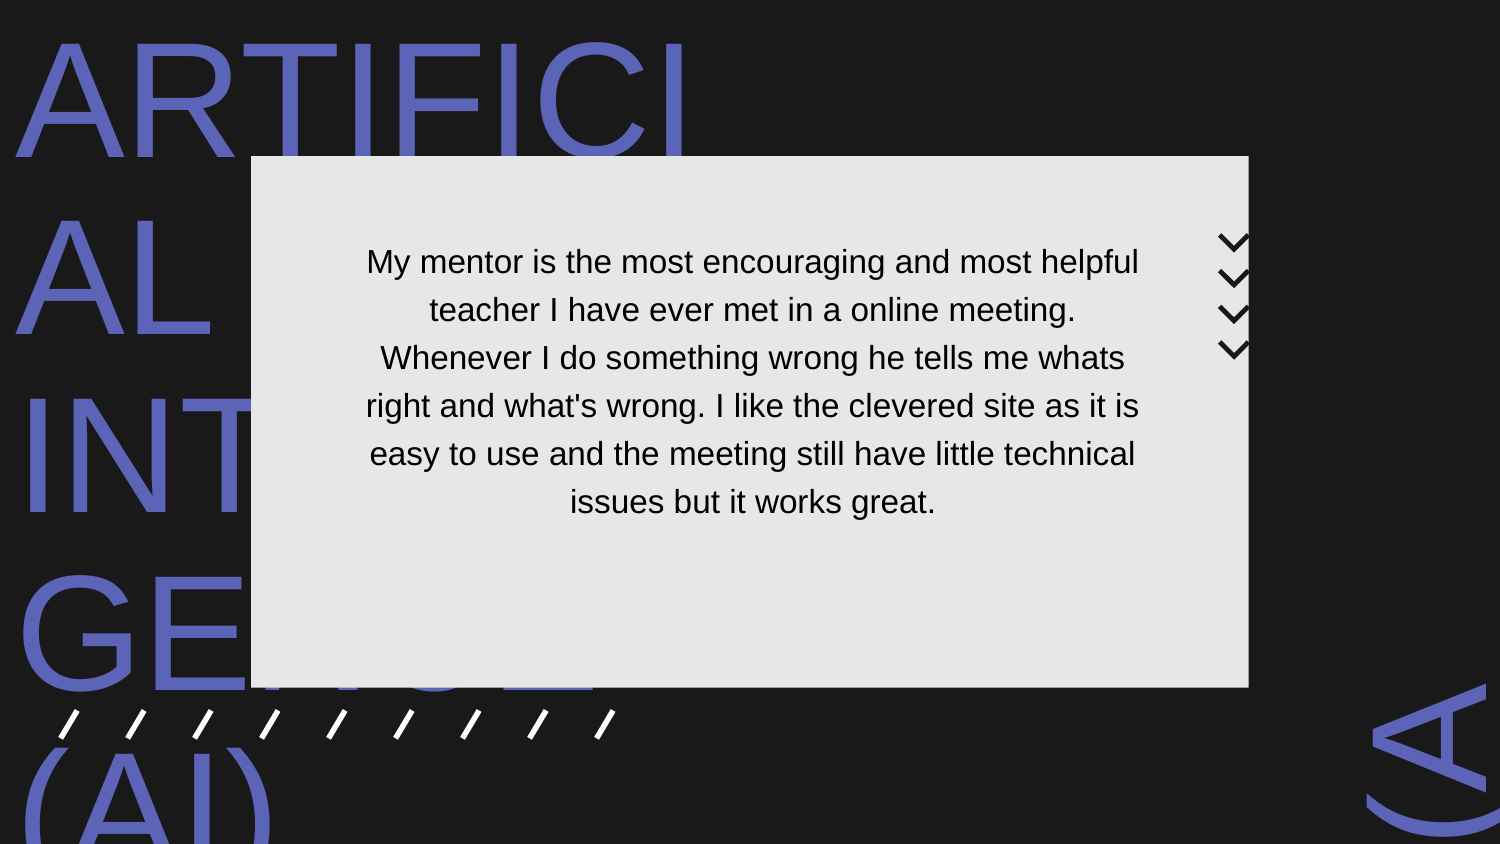

My mentor is the most encouraging and most helpful teacher I have ever met in a online meeting. Whenever I do something wrong he tells me whats right and what's wrong. I like the clevered site as it is easy to use and the meeting still have little technical issues but it works great.